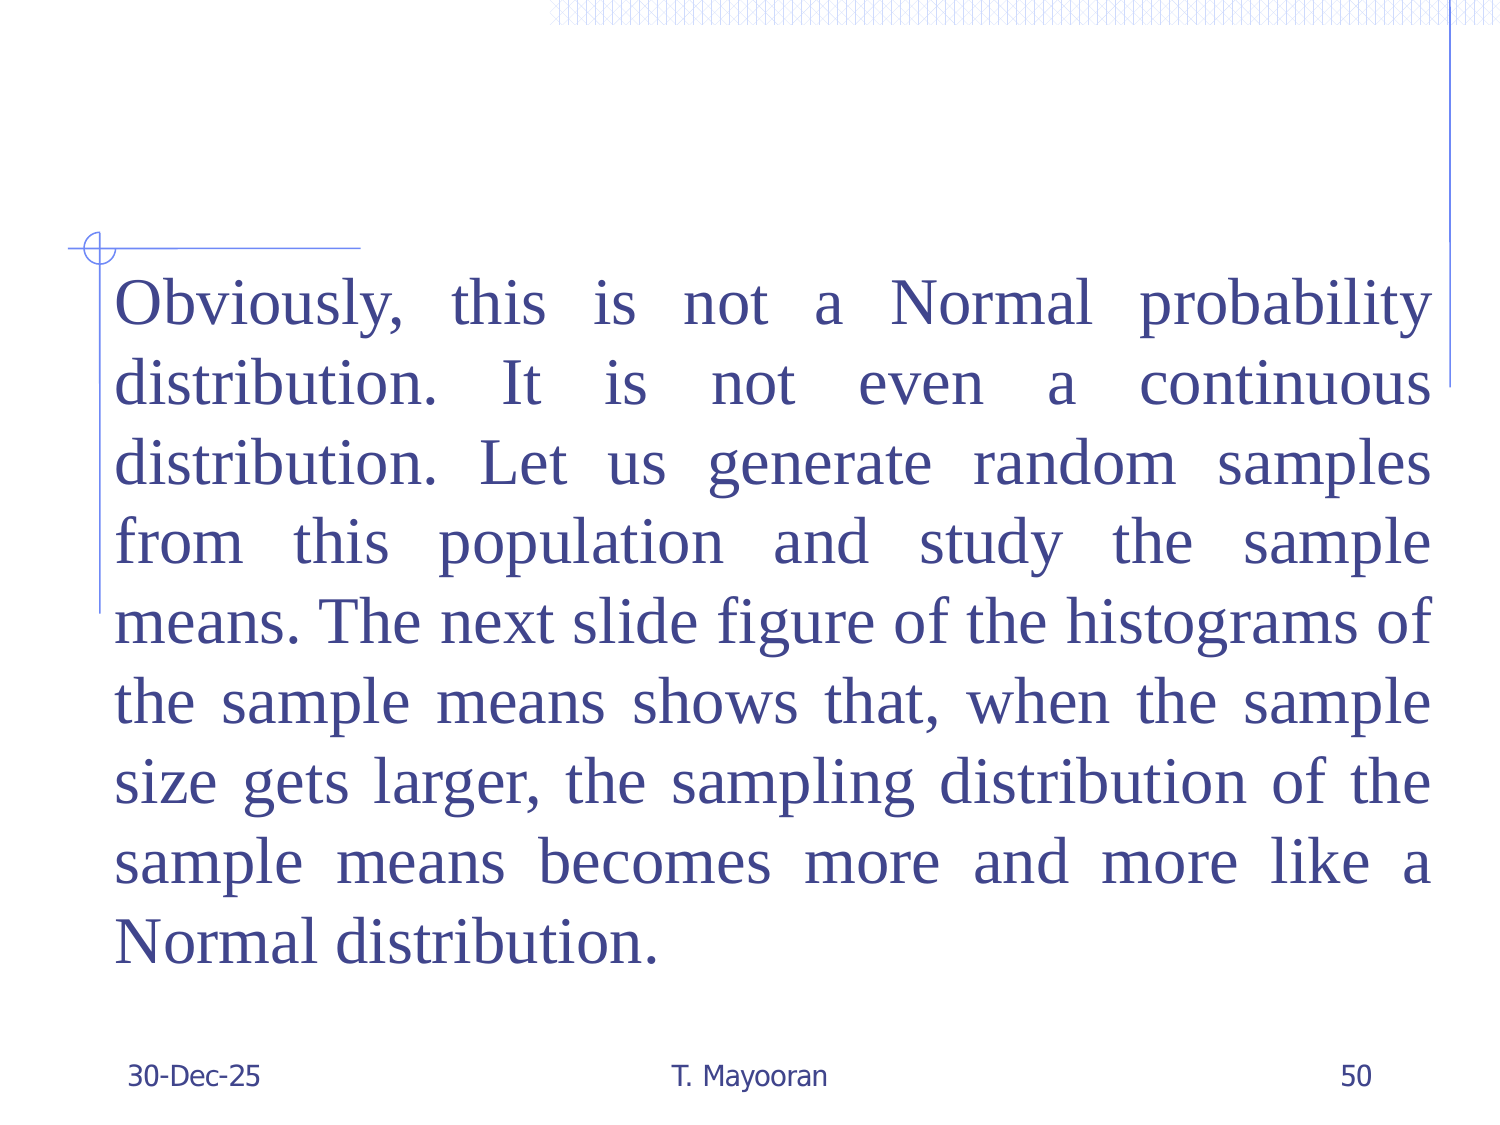

Obviously, this is not a Normal probability distribution. It is not even a continuous distribution. Let us generate random samples from this population and study the sample means. The next slide figure of the histograms of the sample means shows that, when the sample size gets larger, the sampling distribution of the sample means becomes more and more like a Normal distribution.
30-Dec-25
T. Mayooran
50